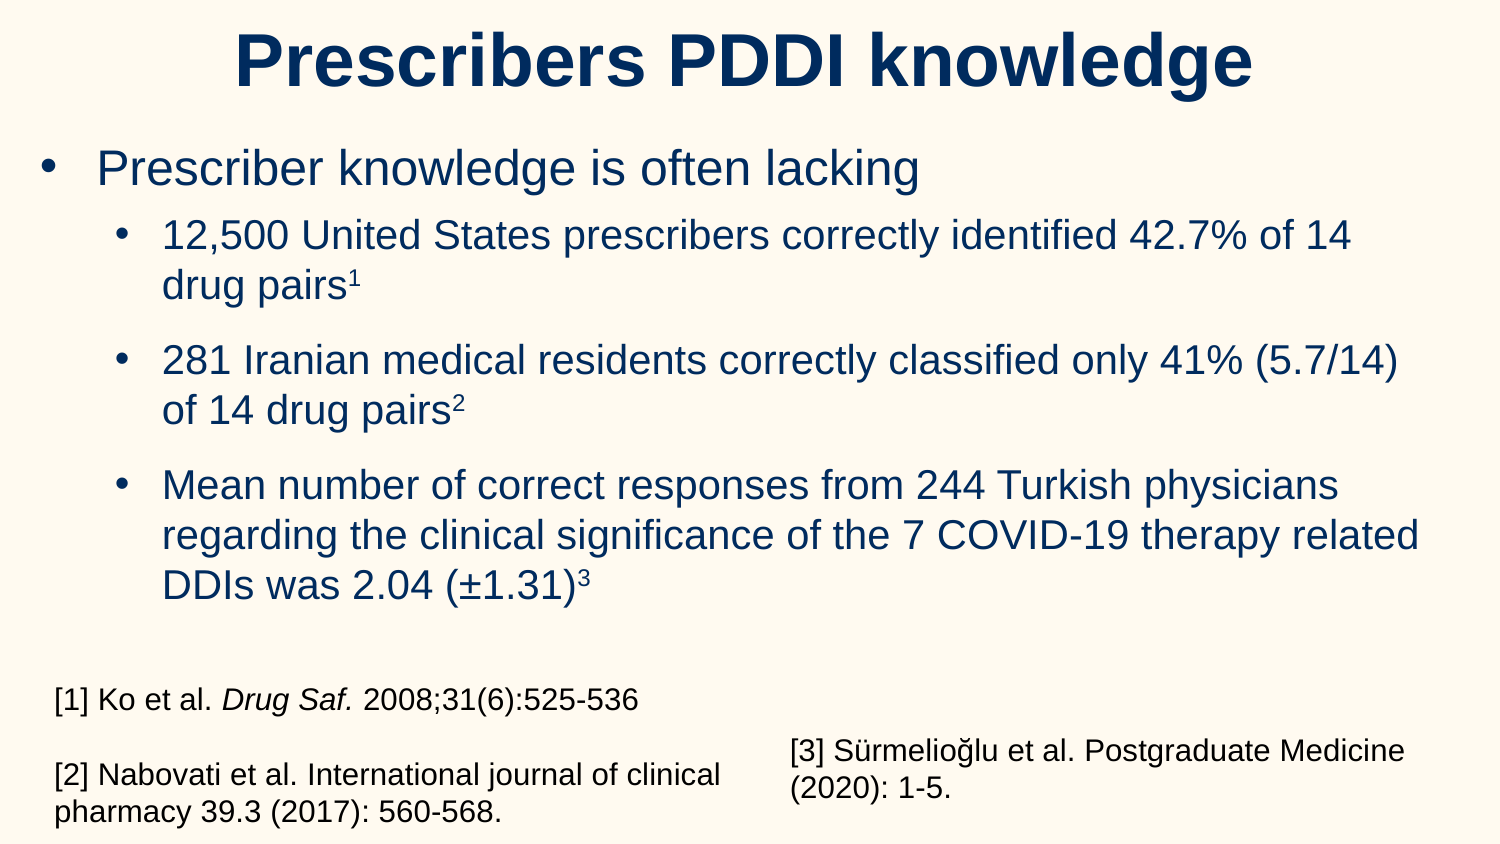

# Prescribers PDDI knowledge
Prescriber knowledge is often lacking
12,500 United States prescribers correctly identified 42.7% of 14 drug pairs1
281 Iranian medical residents correctly classified only 41% (5.7/14) of 14 drug pairs2
Mean number of correct responses from 244 Turkish physicians regarding the clin­ical significance of the 7 COVID-19 therapy related DDIs was 2.04 (±1.31)3

[1] Ko et al. Drug Saf. 2008;31(6):525-536

[2] Nabovati et al. International journal of clinical pharmacy 39.3 (2017): 560-568.
[3] Sürmelioğlu et al. Postgraduate Medicine (2020): 1-5.